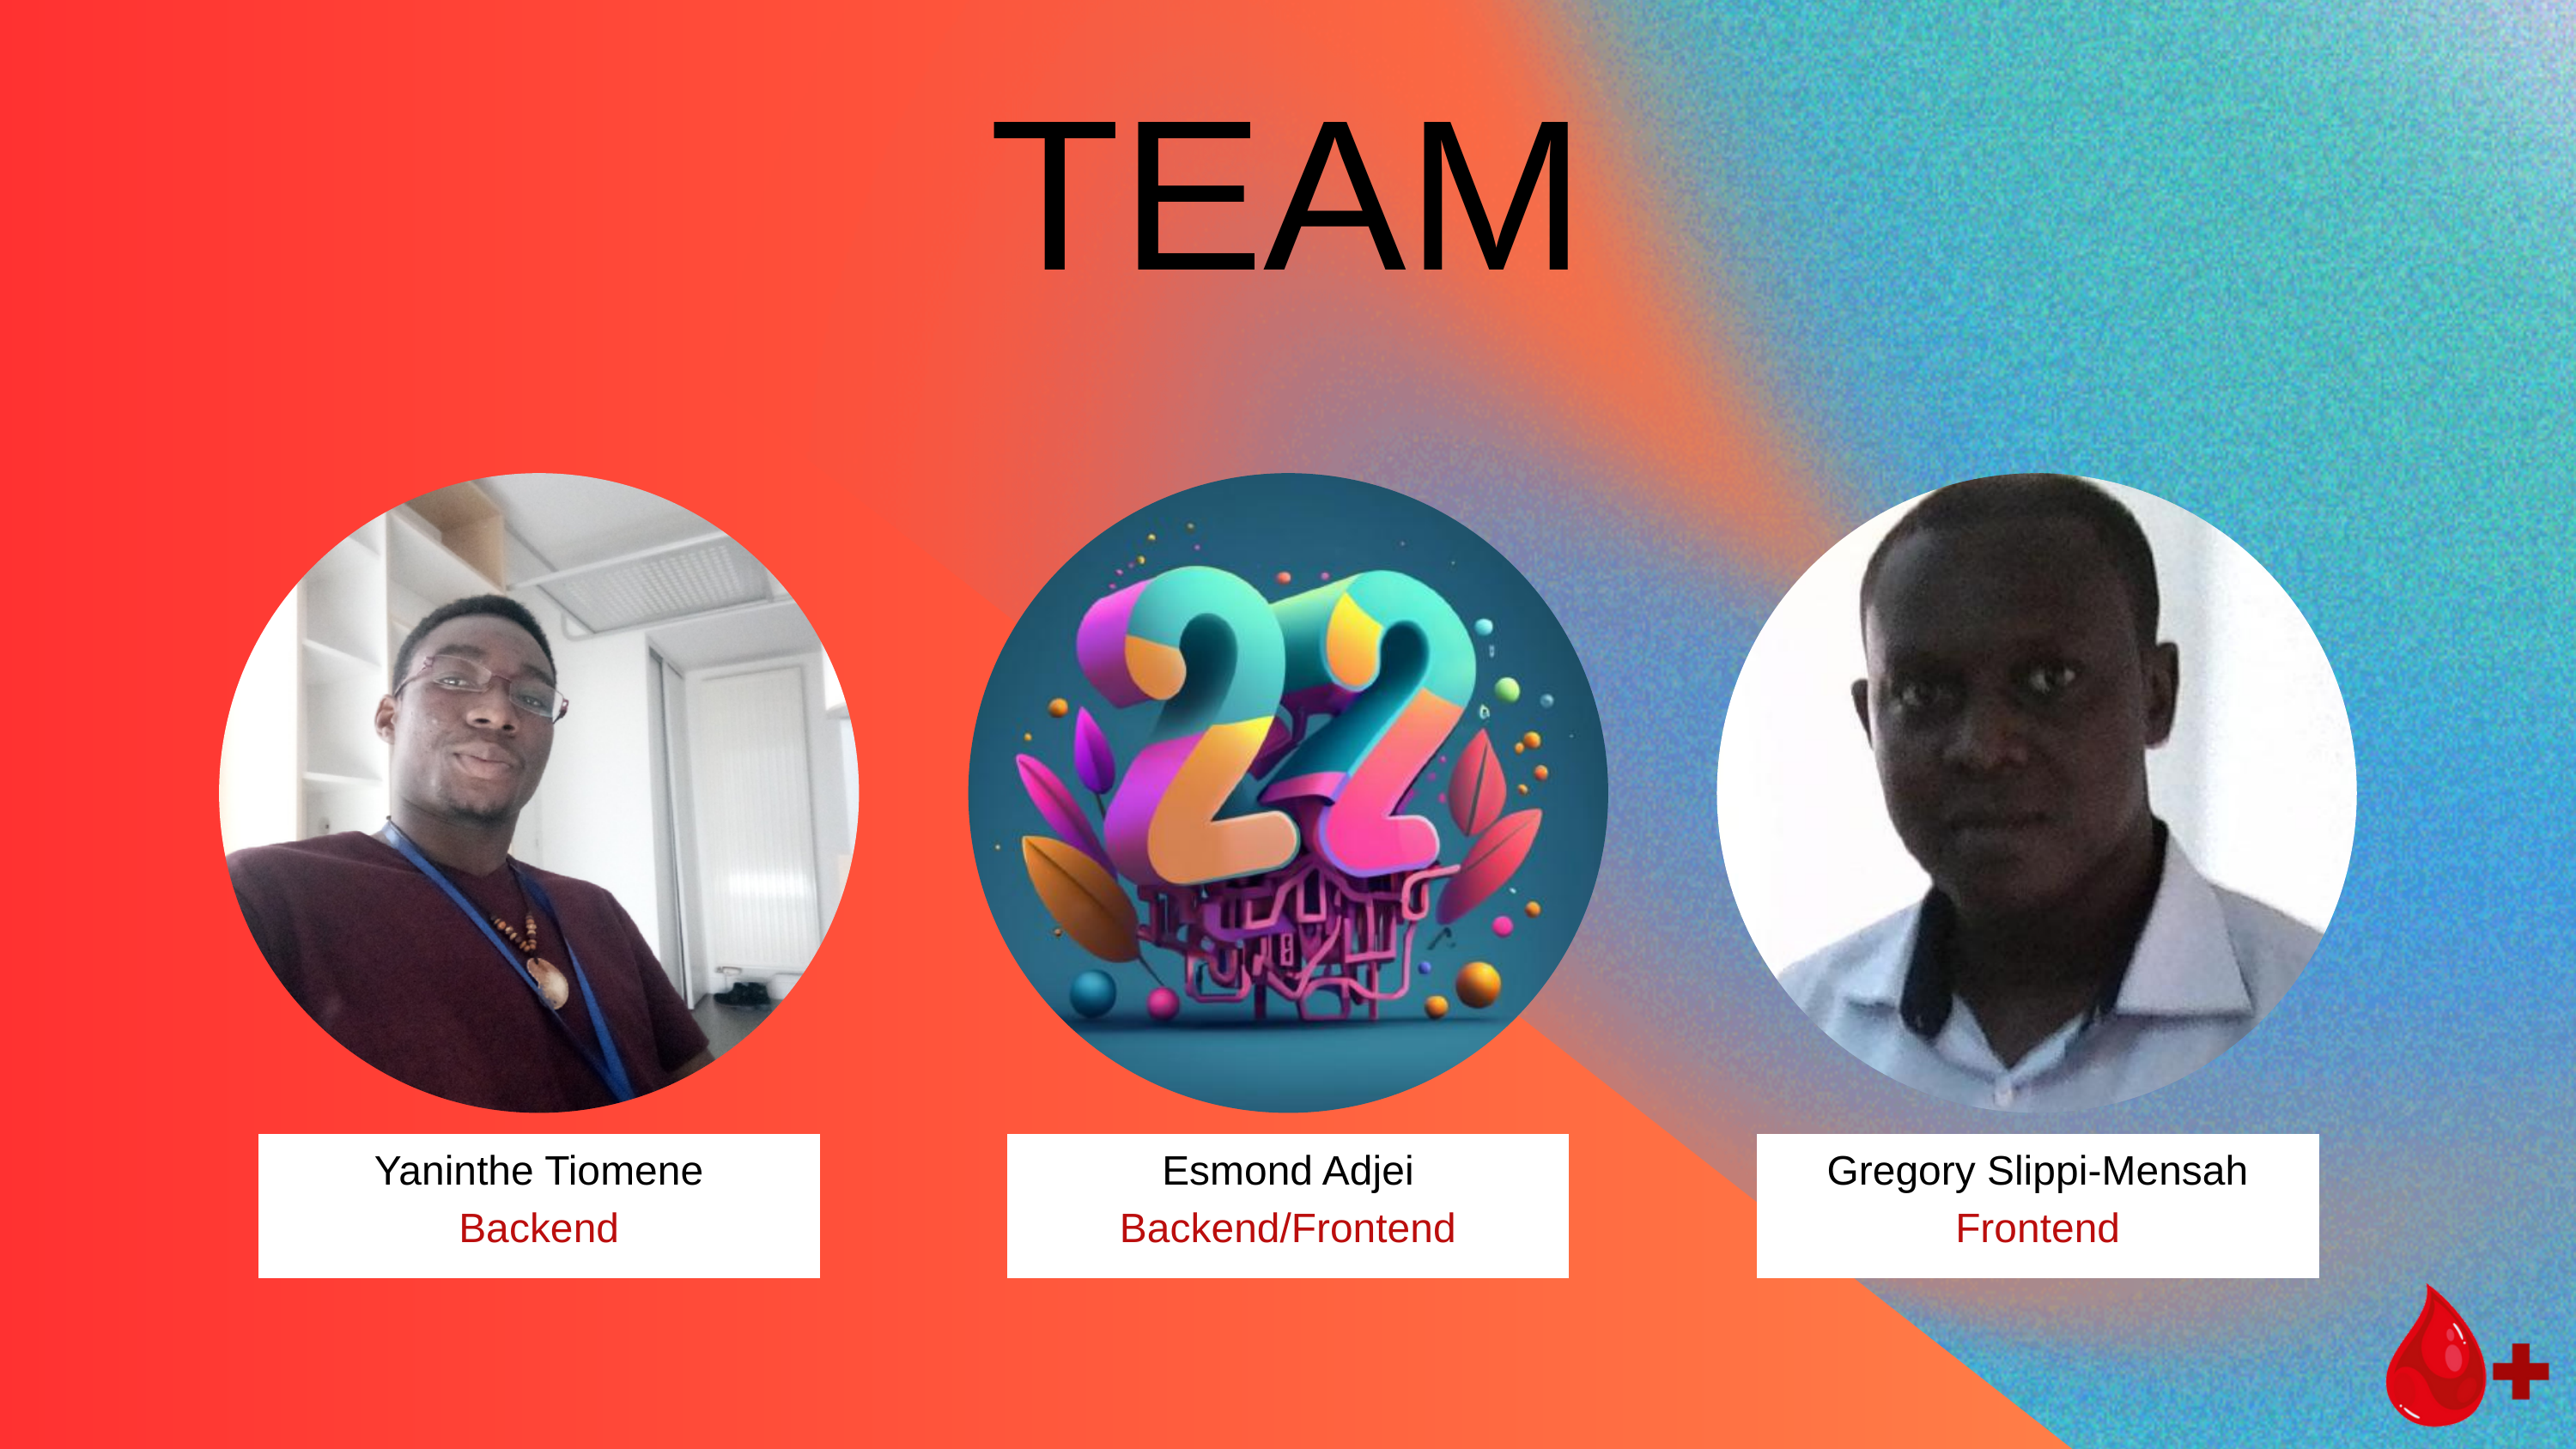

Yaninthe Tiomene
Backend

Esmond Adjei
Backend/Frontend

Gregory Slippi-Mensah
Frontend
TEAM